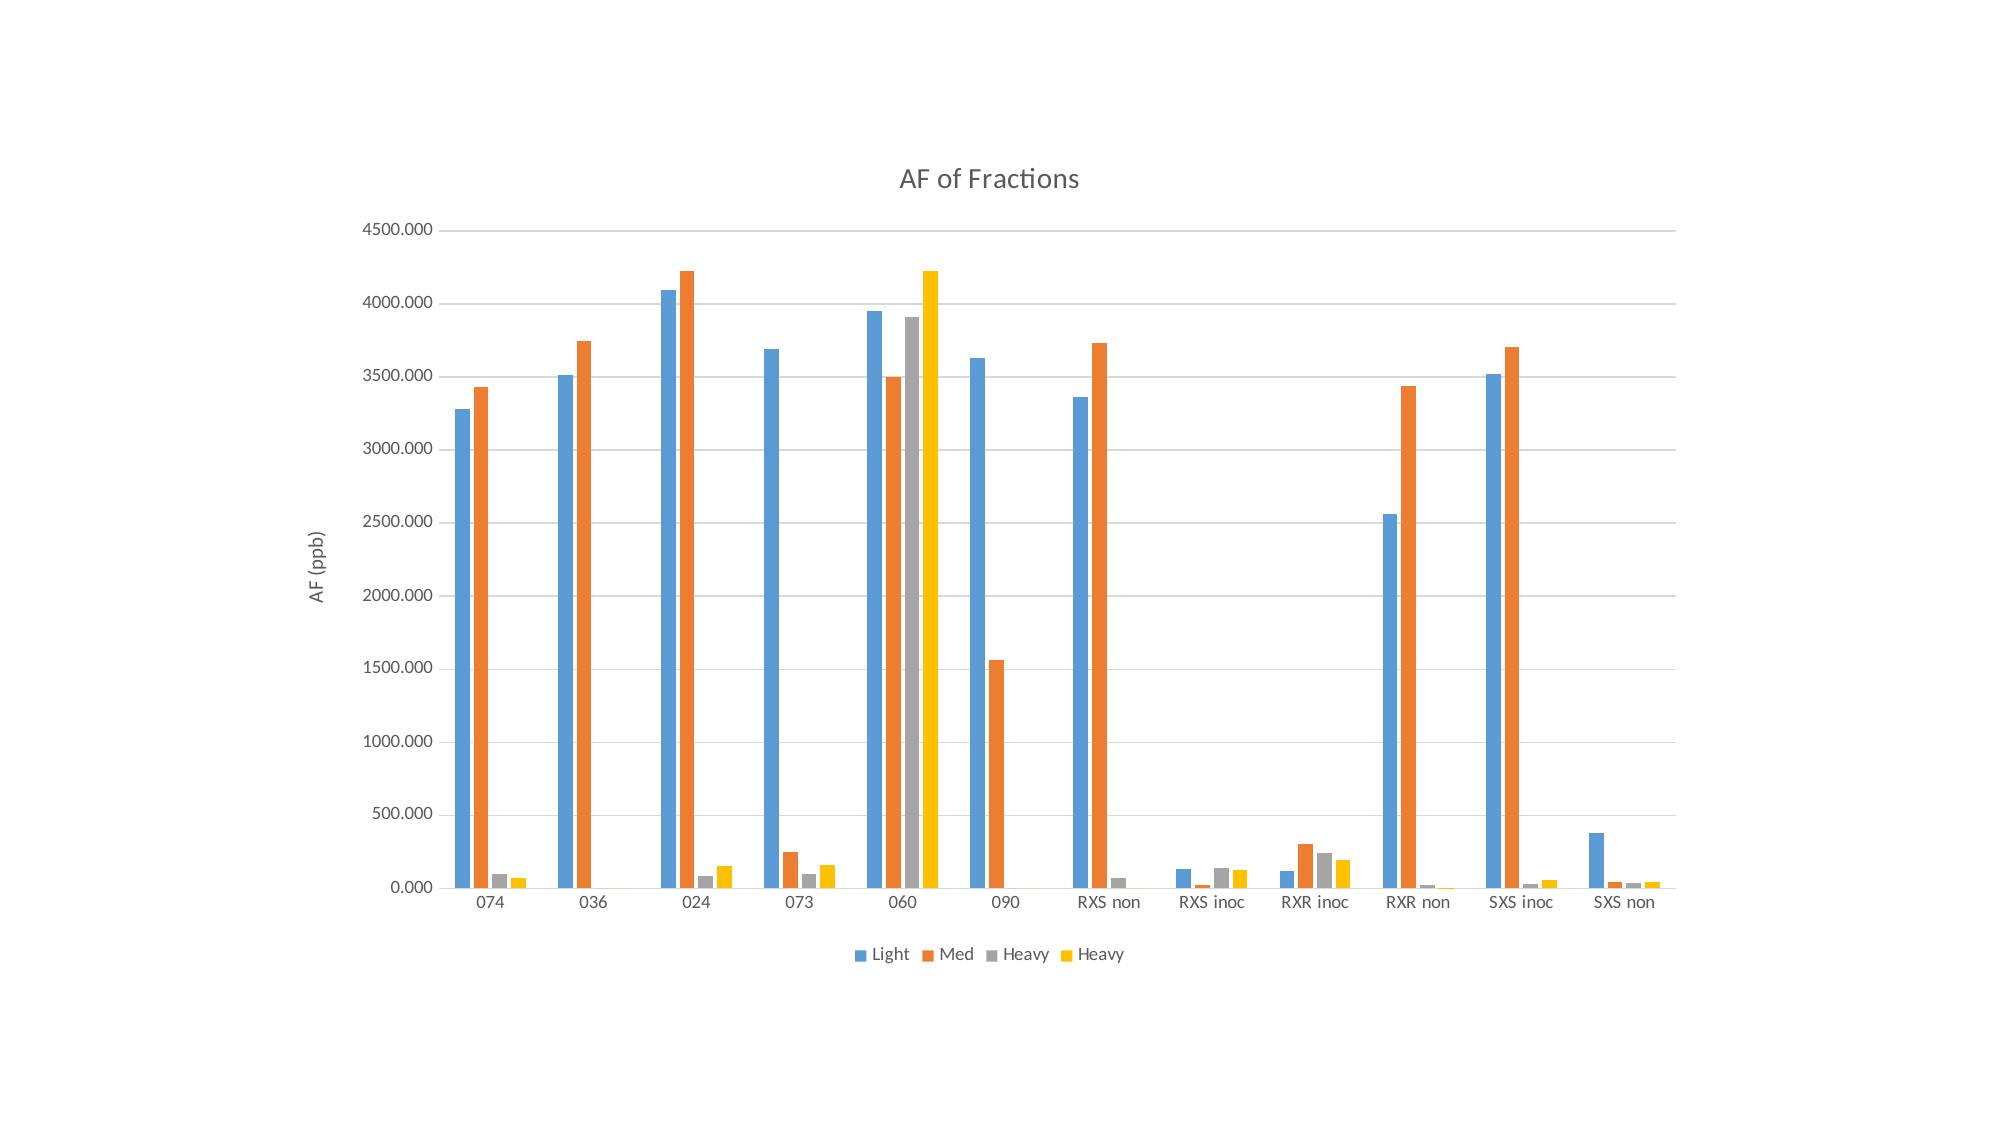

### Chart: AF of Fractions

| Category | Light | Med | Heavy | Heavy |
|---|---|---|---|---|
| 074 | 3280.904 | 3430.092 | 98.71540201005011 | 72.31070401437982 |
| 036 | 3512.593 | 3750.47 | 0.0 | 0.0 |
| 024 | 4096.314 | 4226.08 | 86.7478536285362 | 150.03318617385338 |
| 073 | 3695.594 | 247.953 | 97.28098997493726 | 157.8125814275814 |
| 060 | 3952.432 | 3504.214 | 3912.725 | 4226.08 |
| 090 | 3633.063 | 1566.01 | 0.0 | 0.0 |
| RXS non | 3366.105 | 3732.044 | 69.38261620977349 | 0.0 |
| RXS inoc | 129.79559602649005 | 20.769156266955946 | 136.666312793034 | 127.40742744063311 |
| RXR inoc | 120.204 | 305.0421 | 242.13519638648862 | 193.4054978038066 |
| RXR non | 2563.054 | 3438.214 | 21.037551574375613 | 0.6952550754814268 |
| SXS inoc | 3521.002 | 3704.656 | 33.42451029493603 | 57.97776546091011 |
| SXS non | 382.7289849624059 | 44.37817794201244 | 37.979609769792155 | 44.37817794201244 |